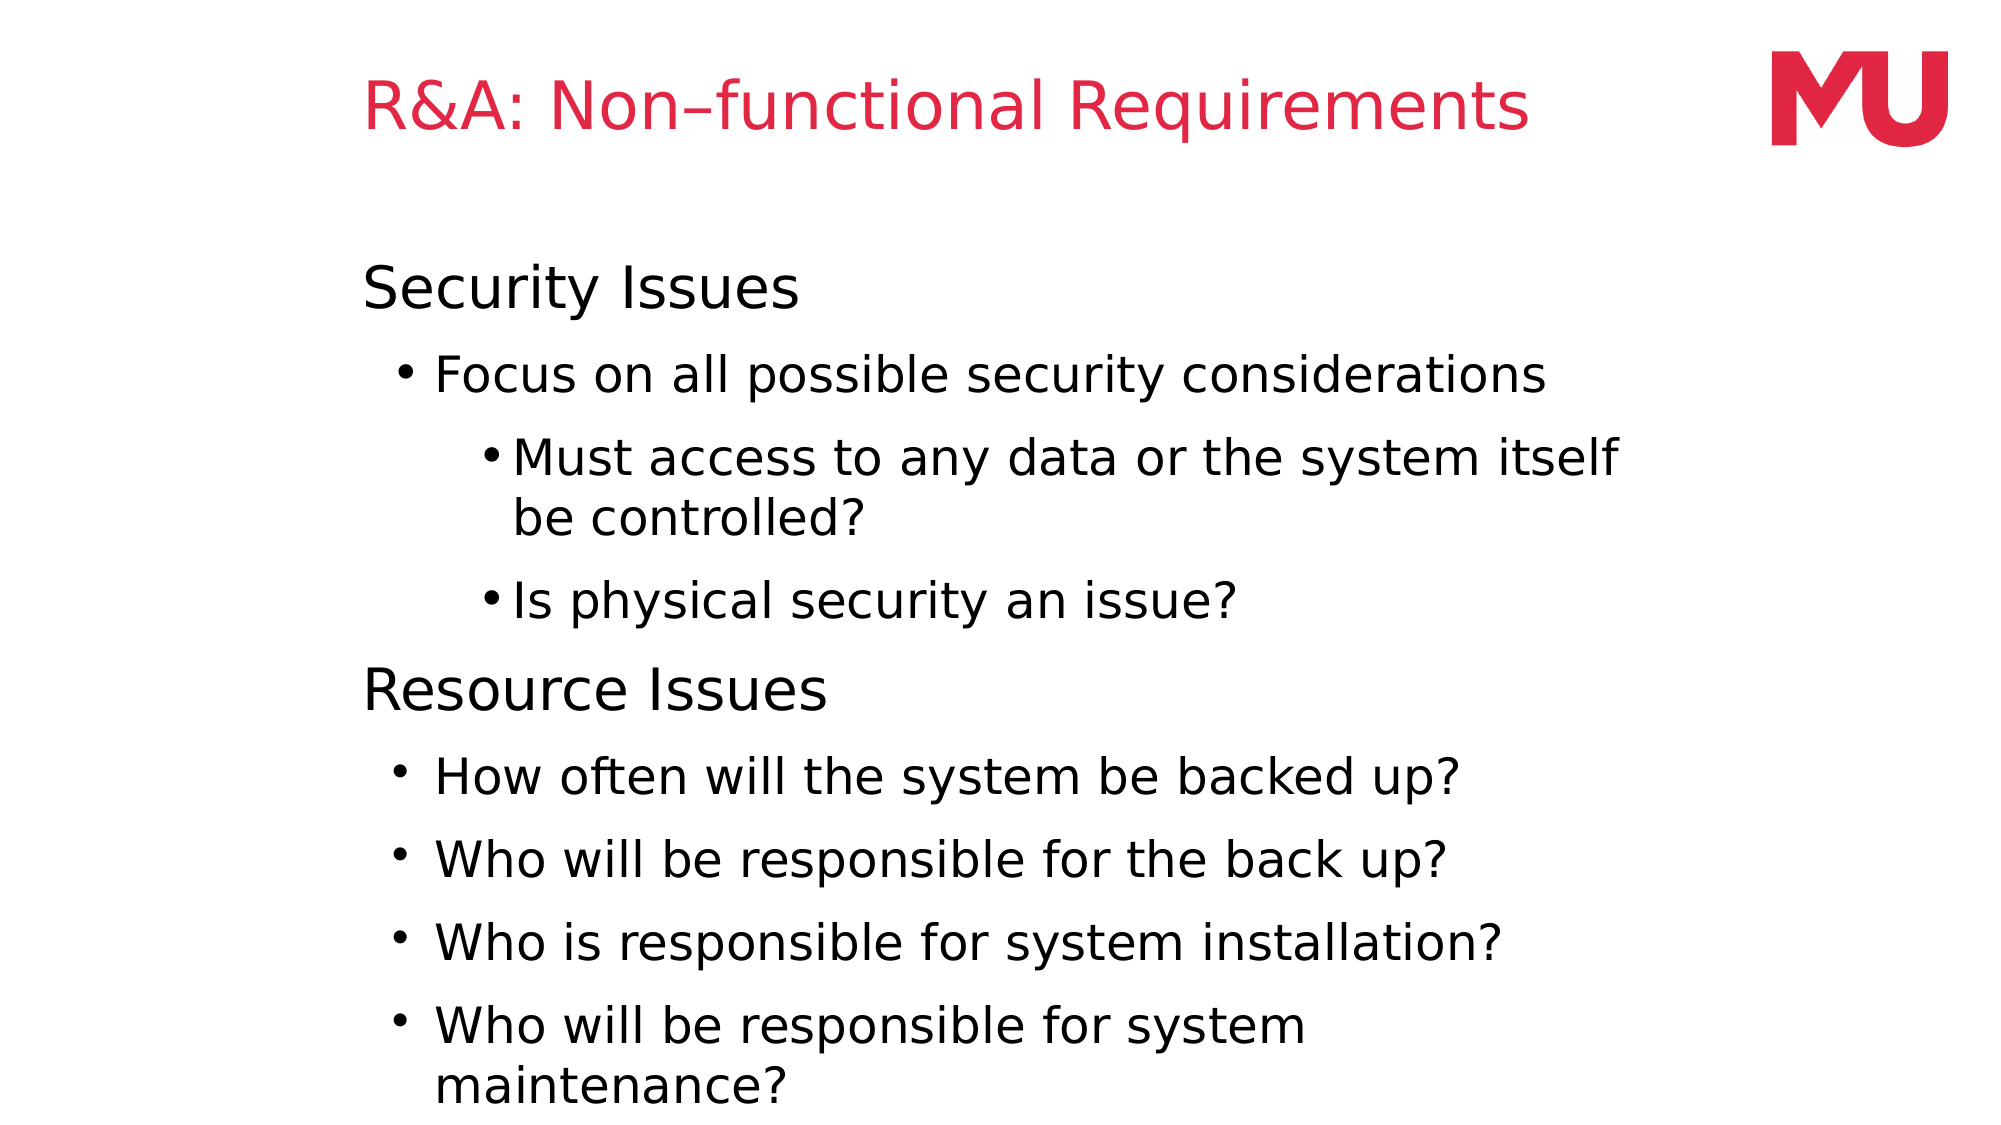

R&A: Non–functional Requirements
Security Issues
Focus on all possible security considerations
Must access to any data or the system itself be controlled?
Is physical security an issue?
Resource Issues
How often will the system be backed up?
Who will be responsible for the back up?
Who is responsible for system installation?
Who will be responsible for system maintenance?